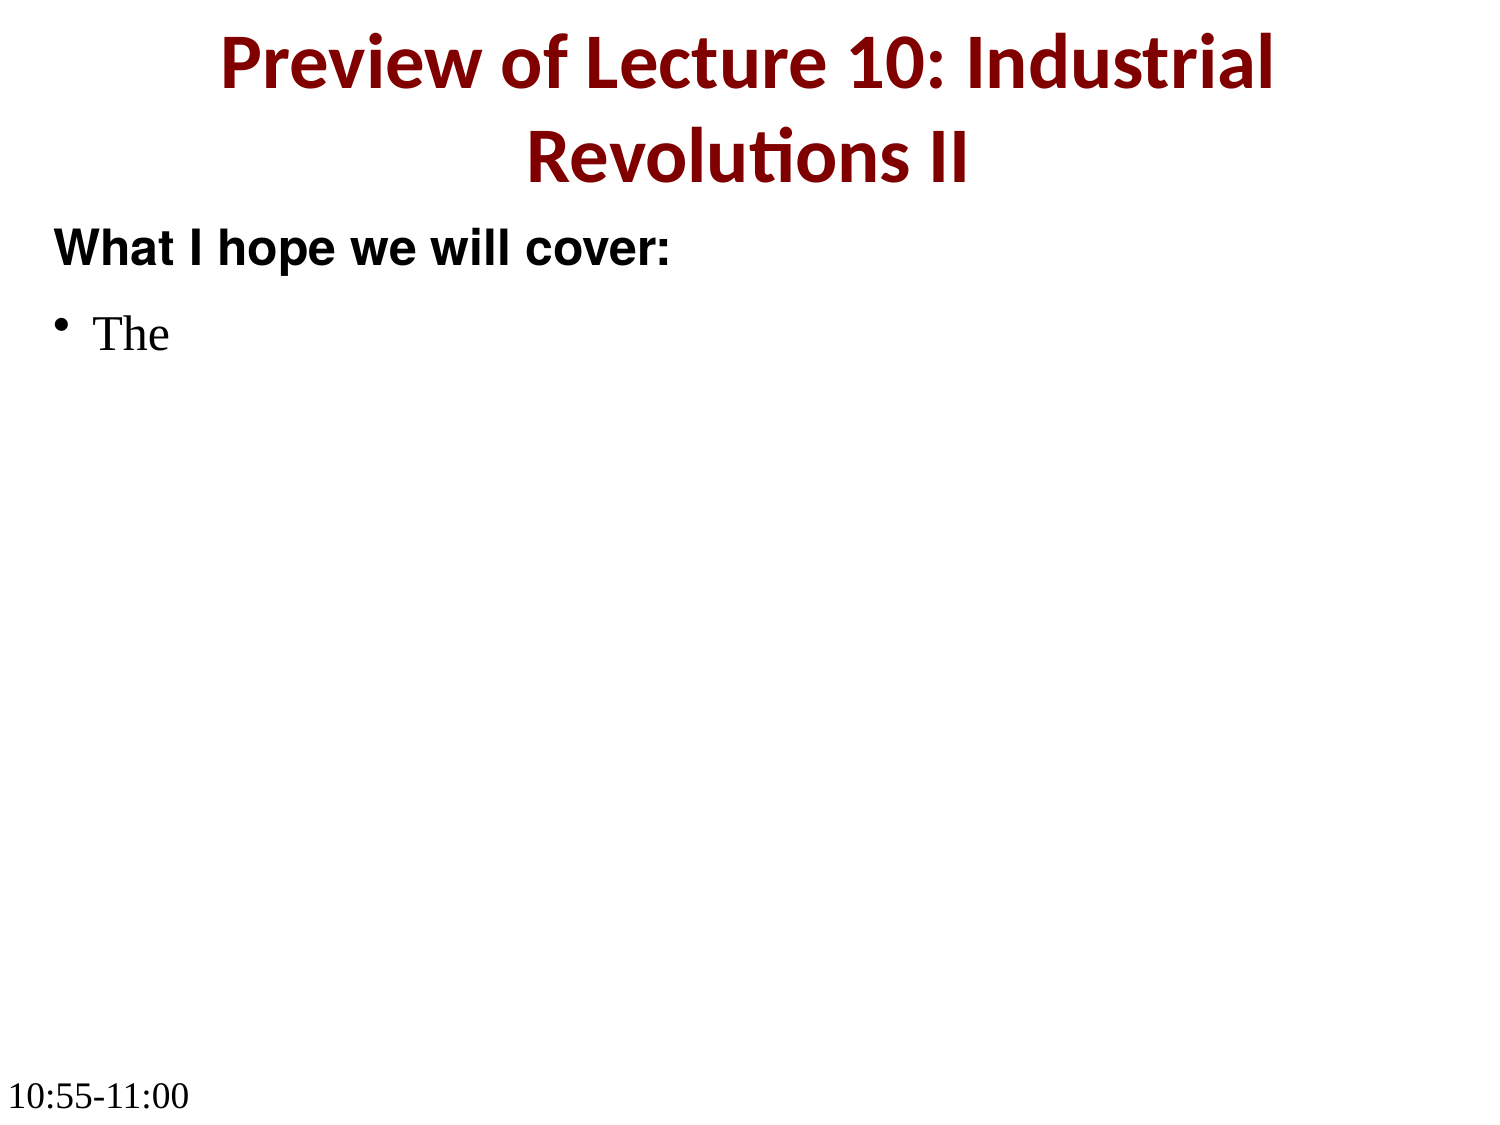

Preview of Lecture 10: Industrial Revolutions II
What I hope we will cover:
The
10:55-11:00